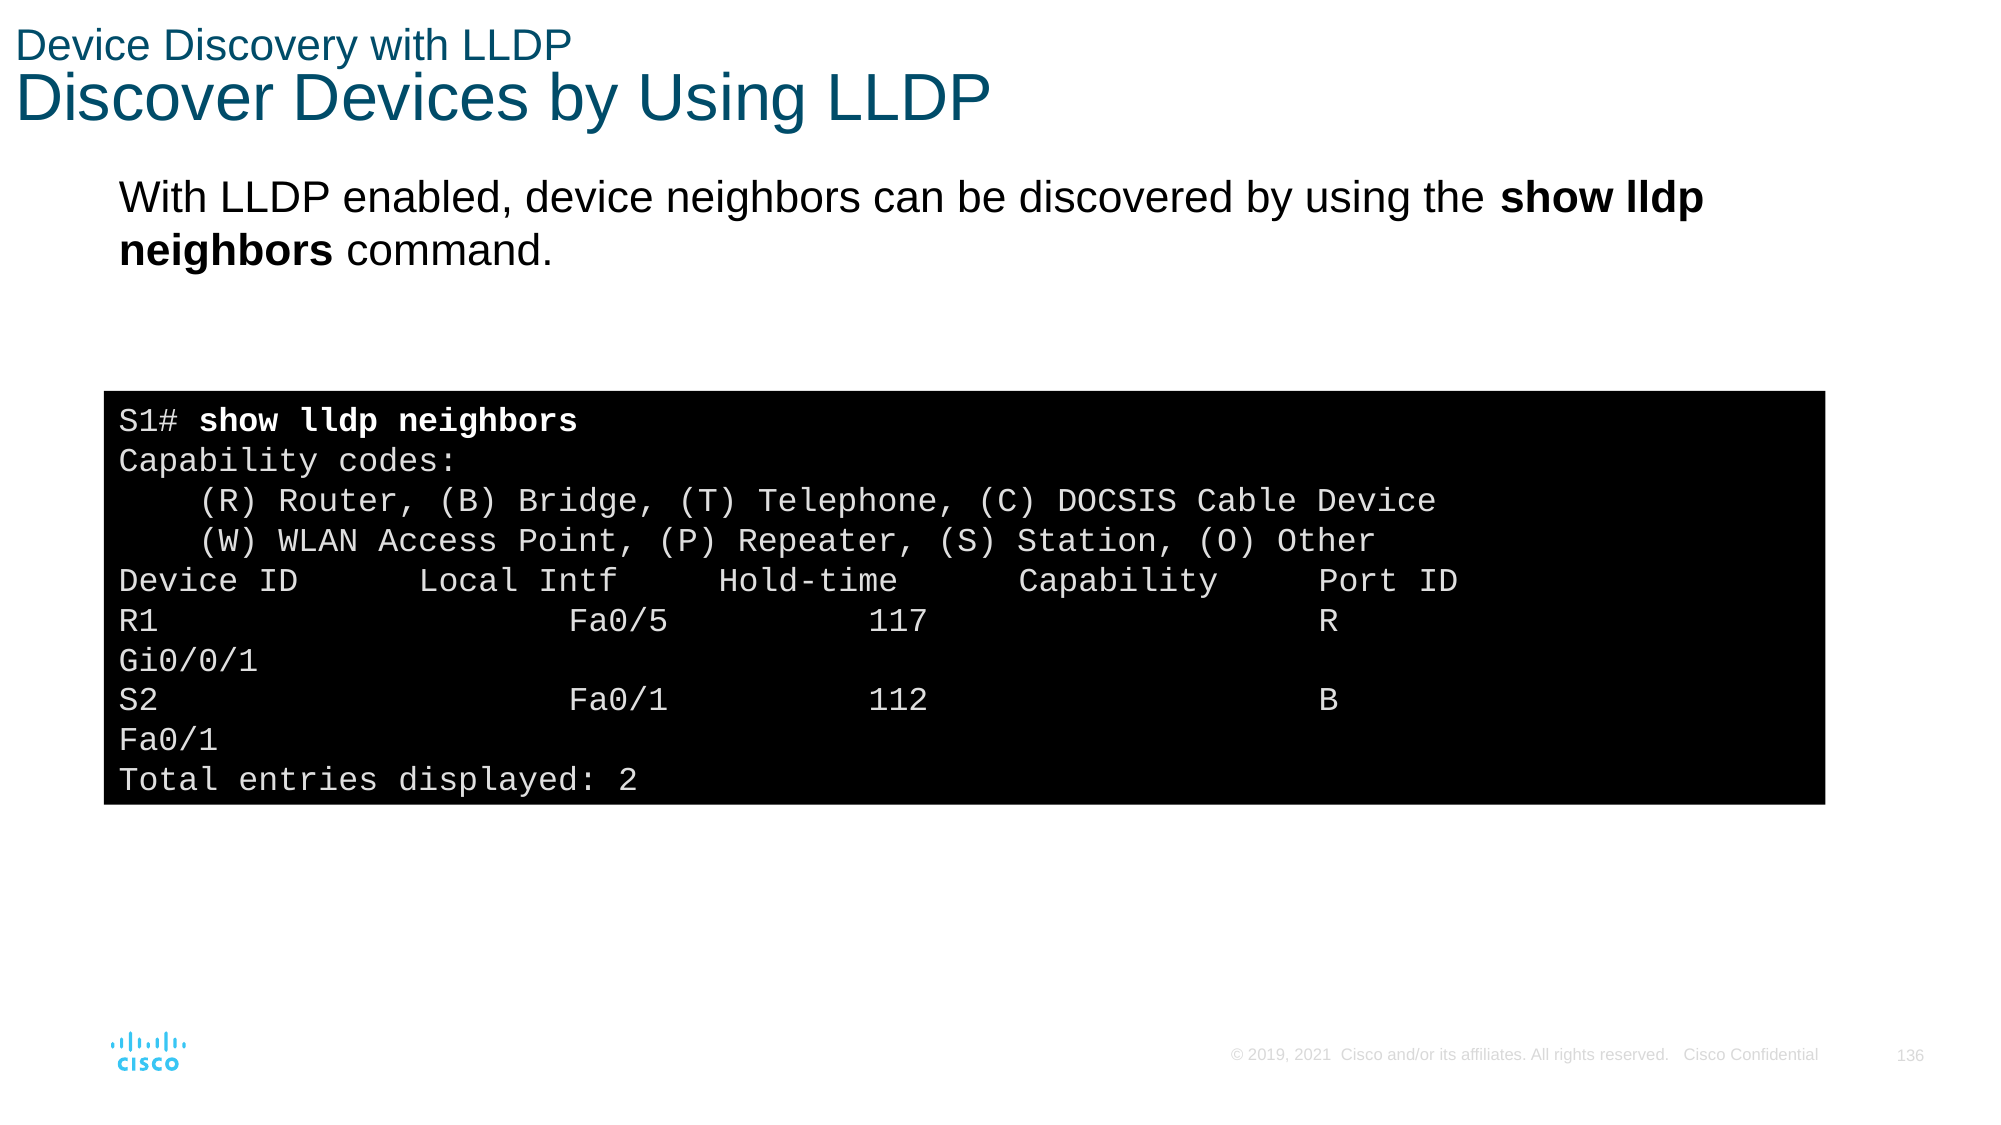

# Device Discovery with LLDP Discover Devices by Using LLDP
With LLDP enabled, device neighbors can be discovered by using the show lldp neighbors command.
S1# show lldp neighbors
Capability codes:
    (R) Router, (B) Bridge, (T) Telephone, (C) DOCSIS Cable Device
    (W) WLAN Access Point, (P) Repeater, (S) Station, (O) Other
Device ID 	Local Intf 	Hold-time 	Capability 	Port ID
R1 			Fa0/5 		117 			R 			Gi0/0/1
S2 			Fa0/1 		112 			B 			Fa0/1
Total entries displayed: 2